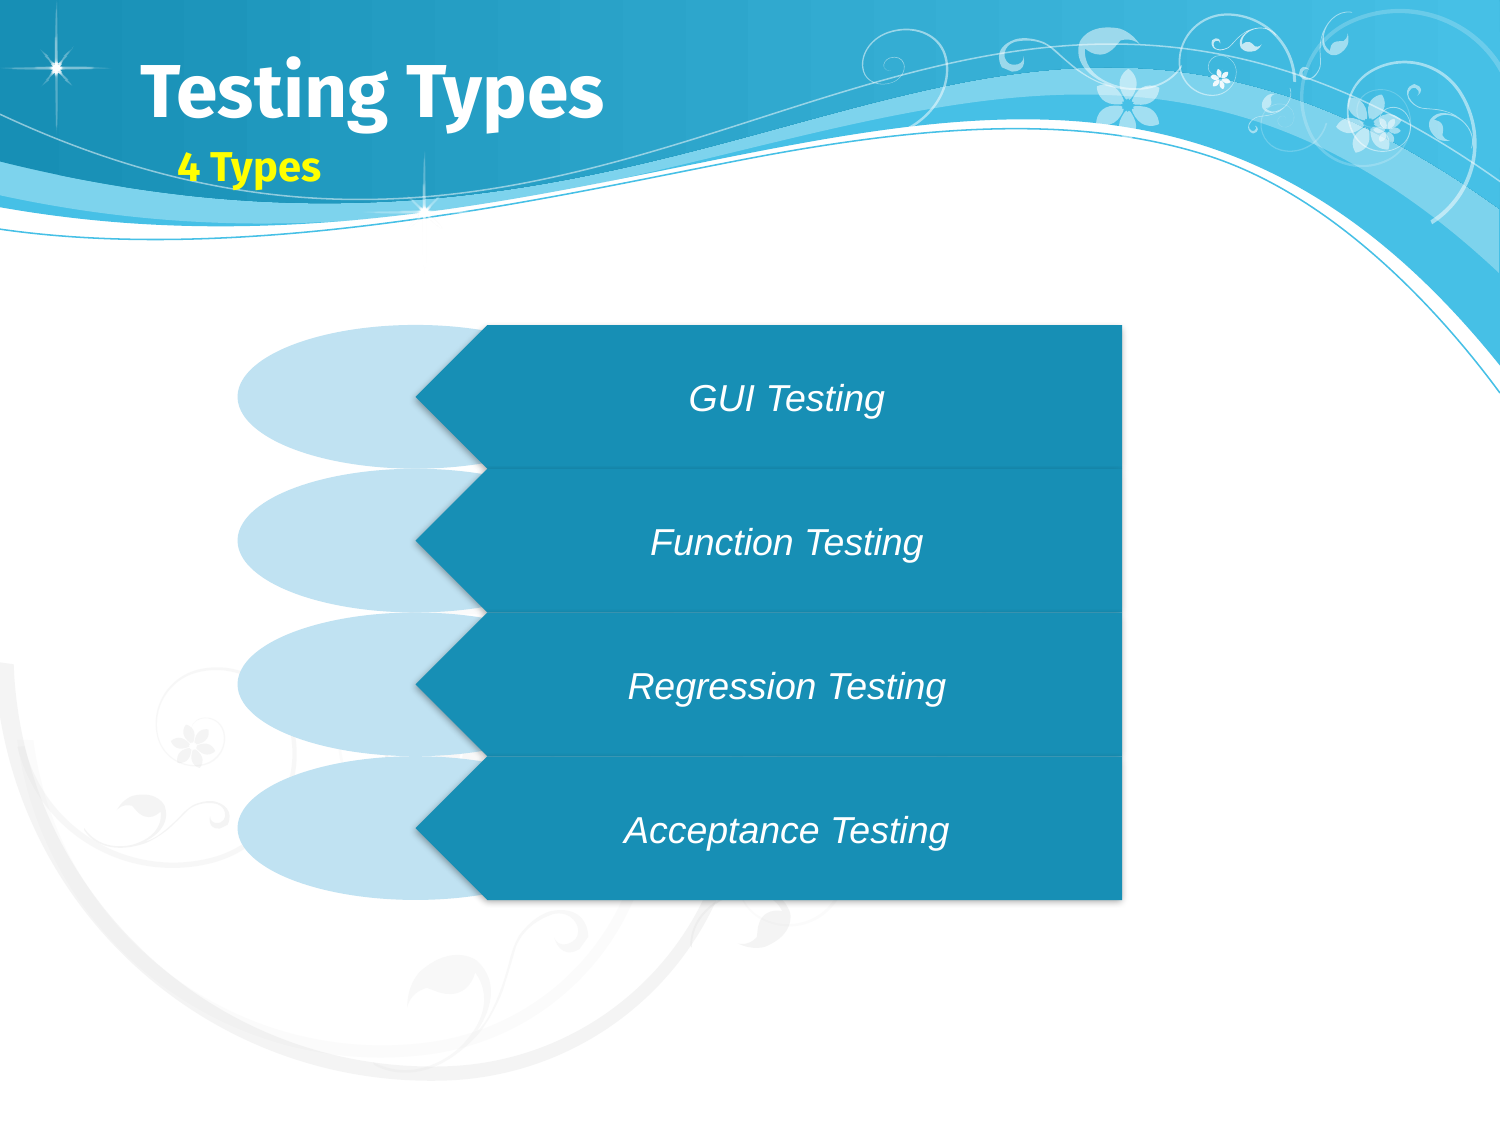

# Testing Types
4 Types
GUI Testing
Function Testing
Regression Testing
Acceptance Testing